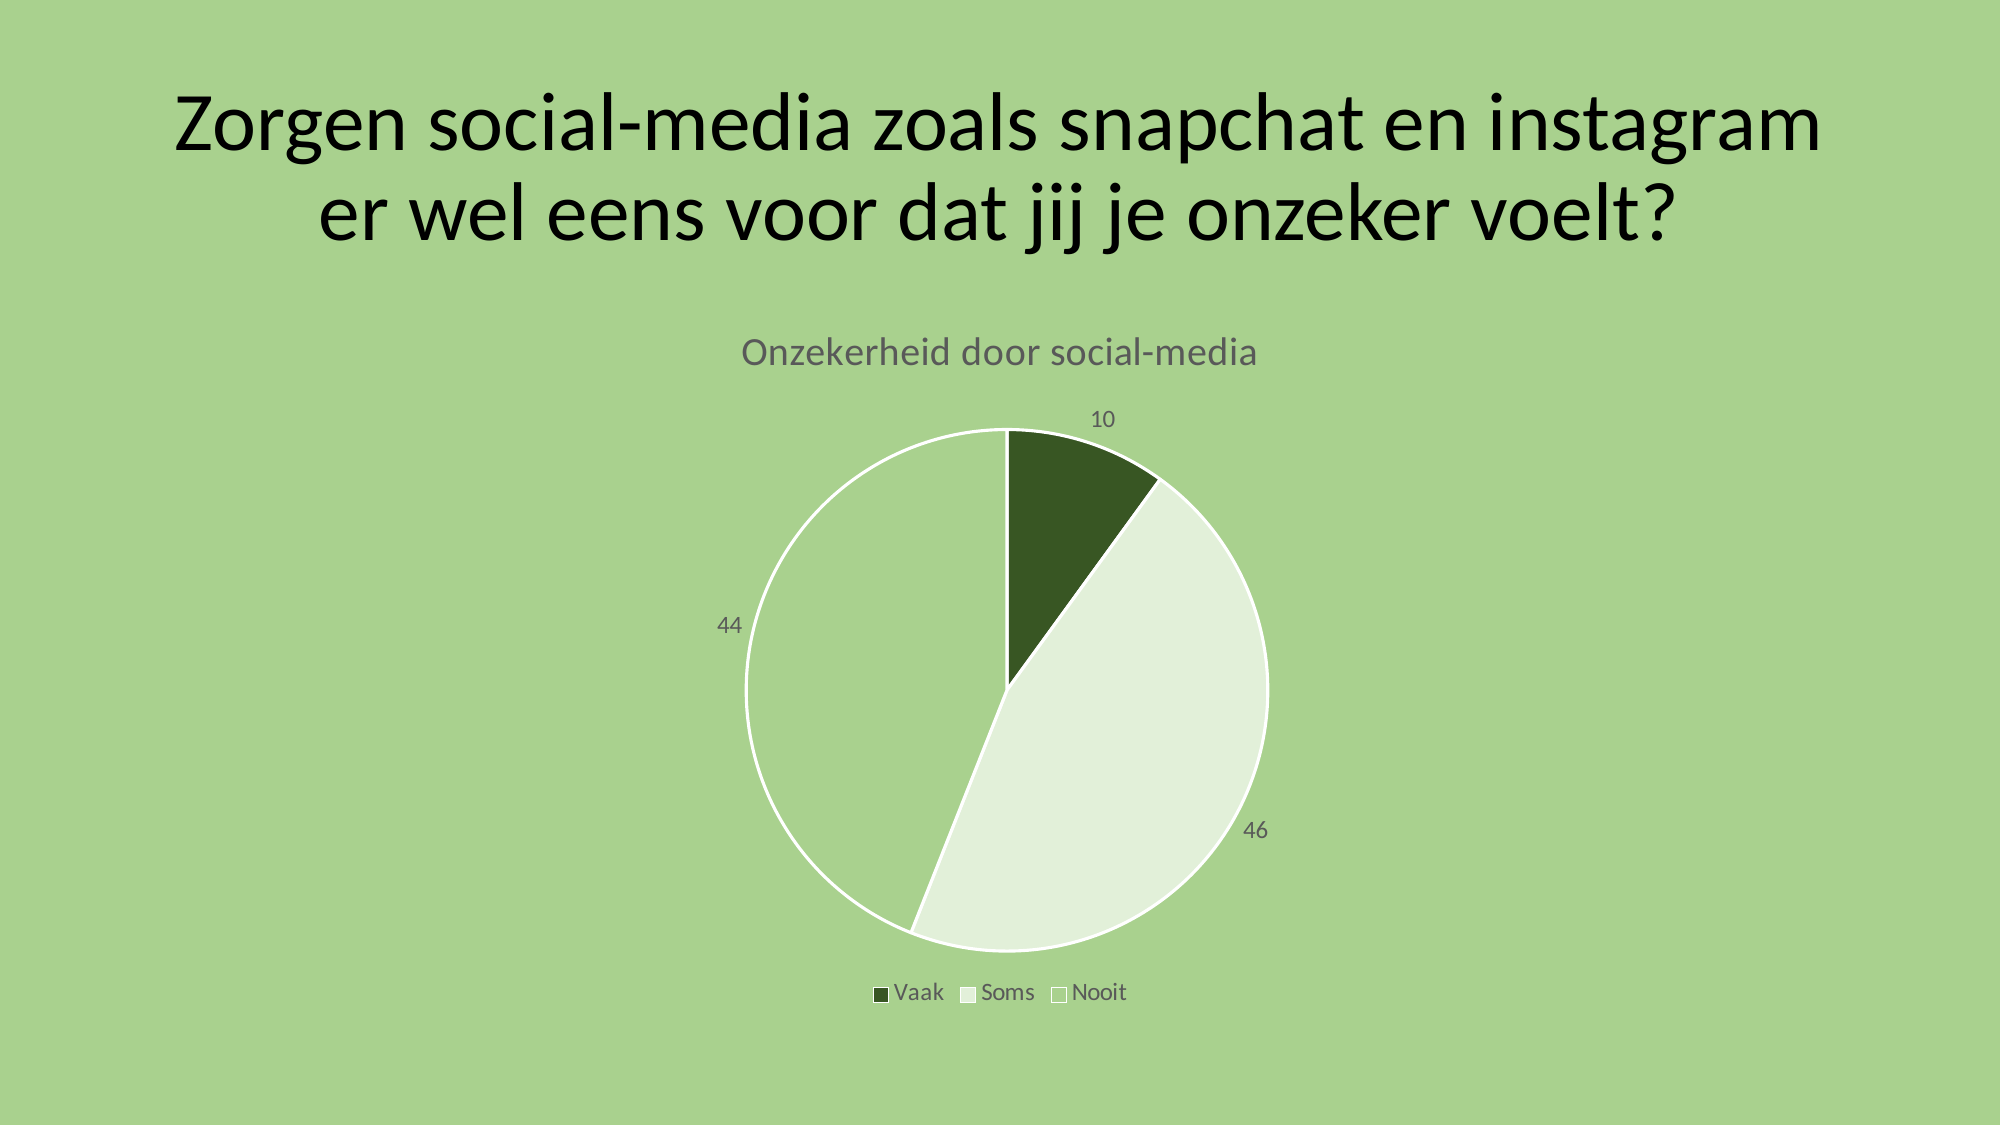

# Zorgen social-media zoals snapchat en instagram er wel eens voor dat jij je onzeker voelt?

### Chart: Onzekerheid door social-media

| Category | Verkoop |
|---|---|
| Vaak | 10.0 |
| Soms | 46.0 |
| Nooit | 44.0 |